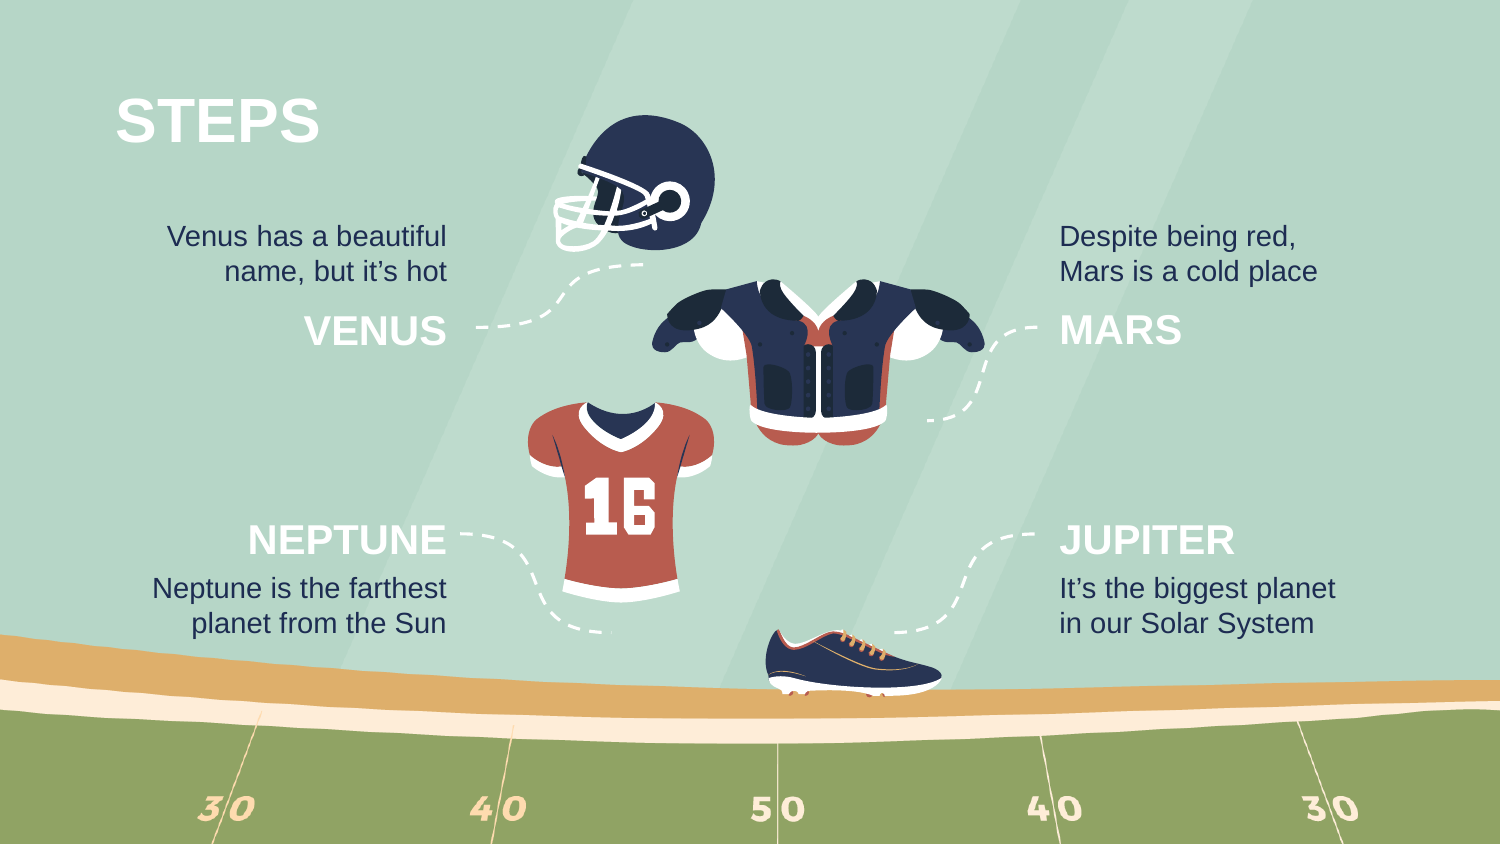

# STEPS

Venus has a beautiful name, but it’s hot
Despite being red, Mars is a cold place

MARS
VENUS

NEPTUNE
JUPITER
Neptune is the farthest planet from the Sun
It’s the biggest planet in our Solar System